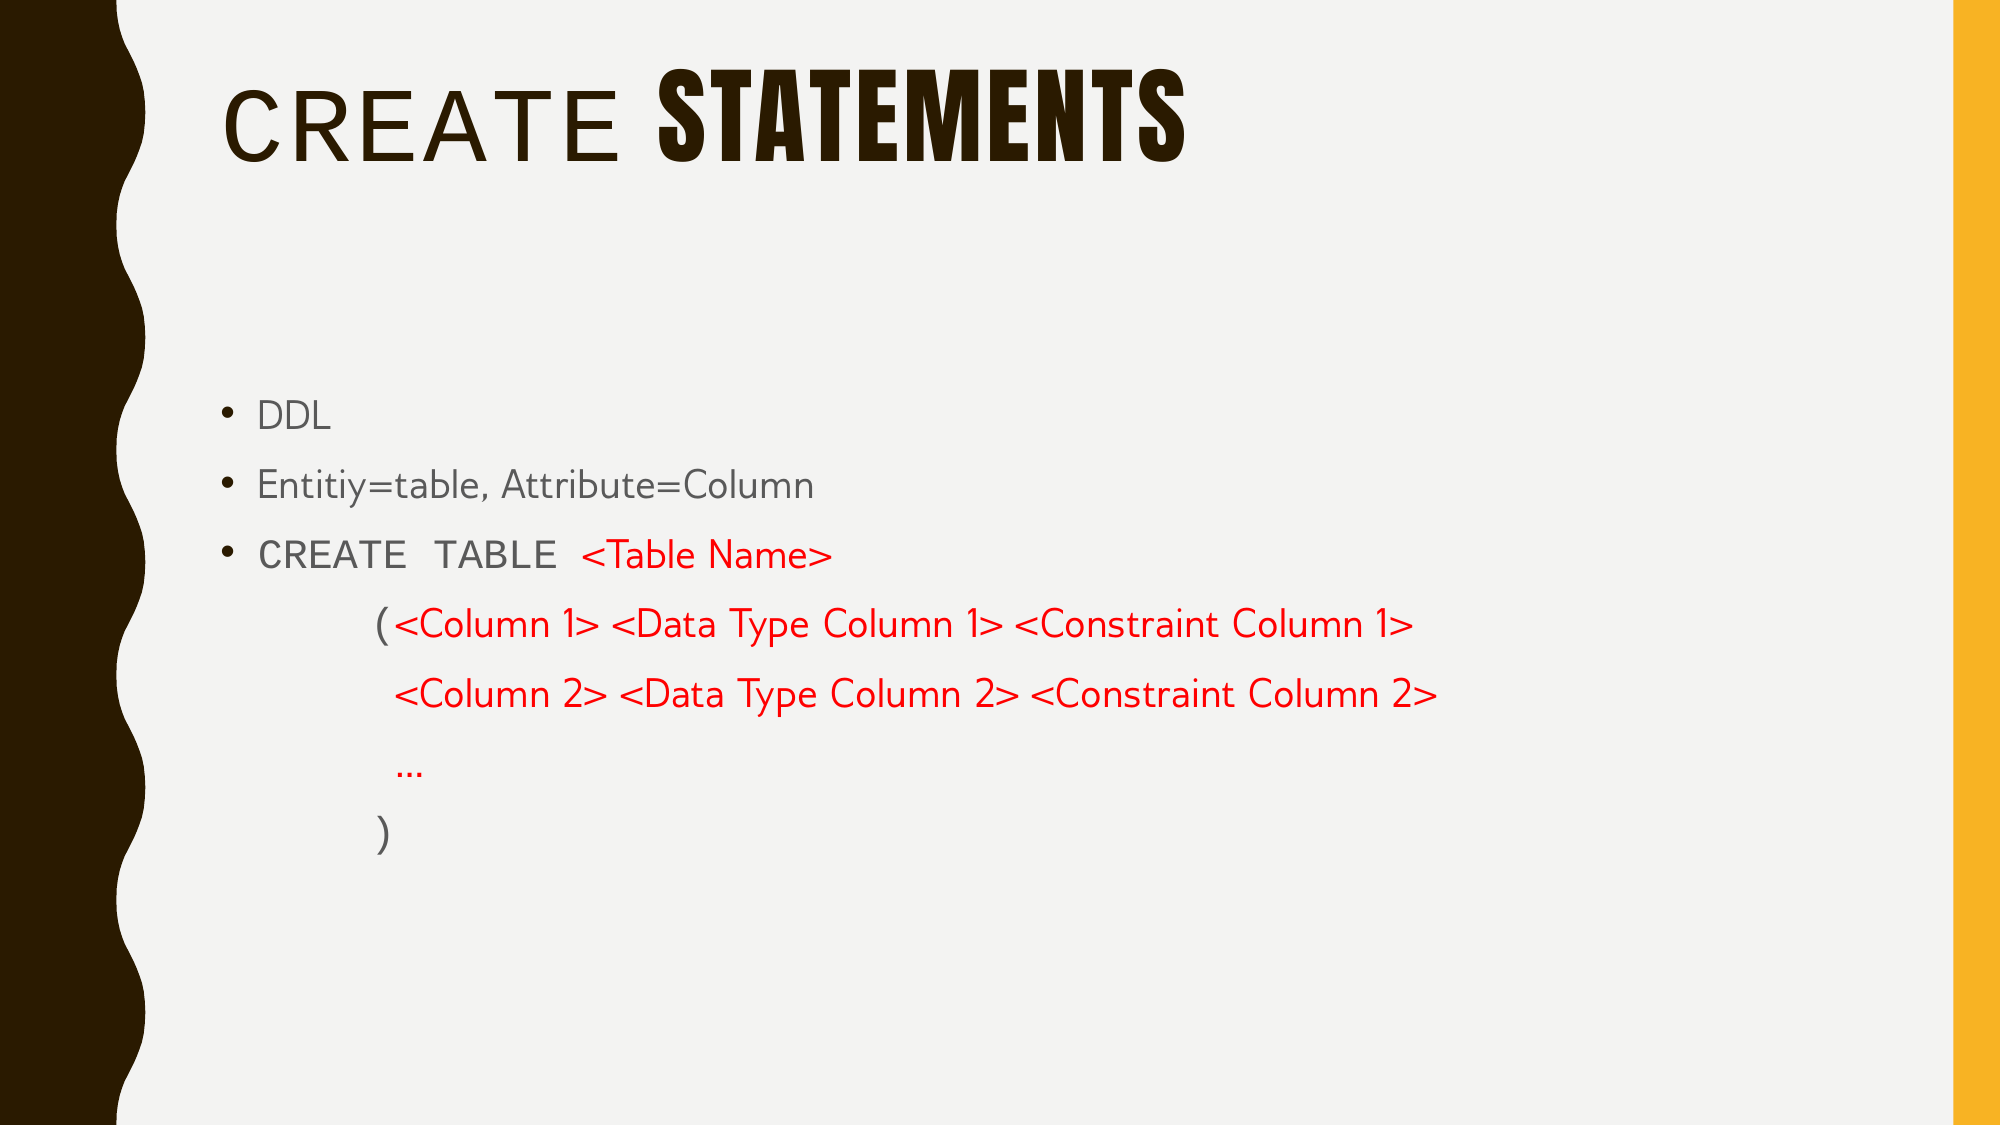

# Create Statements
DDL
Entitiy=table, Attribute=Column
CREATE TABLE <Table Name>
	(<Column 1> <Data Type Column 1> <Constraint Column 1>
	  <Column 2> <Data Type Column 2> <Constraint Column 2>
	  …
	)